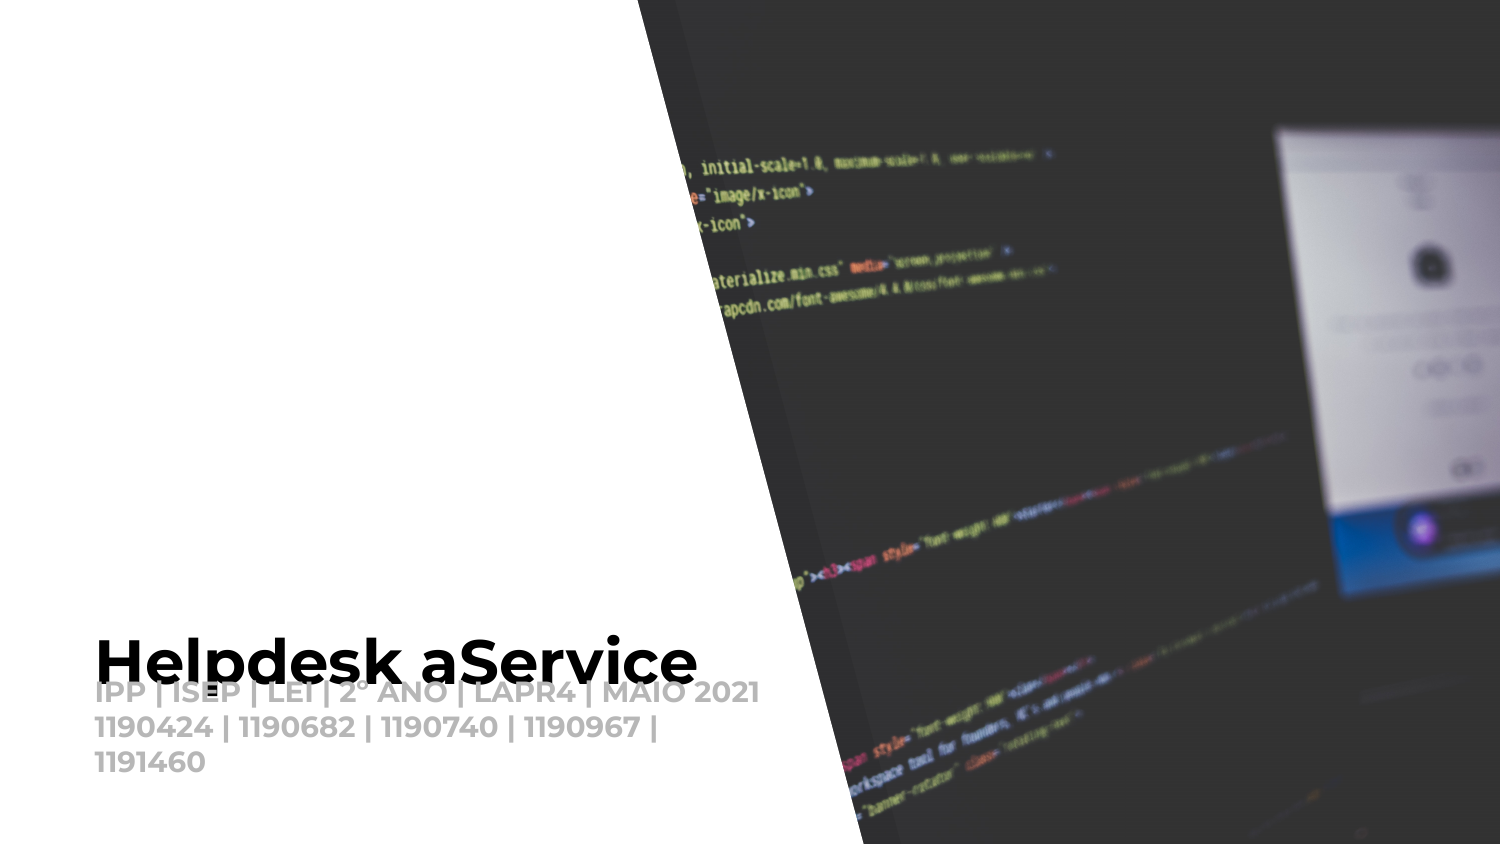

Helpdesk aService
IPP | ISEP | LEI | 2º ANO | LAPR4 | MAIO 2021
1190424 | 1190682 | 1190740 | 1190967 | 1191460